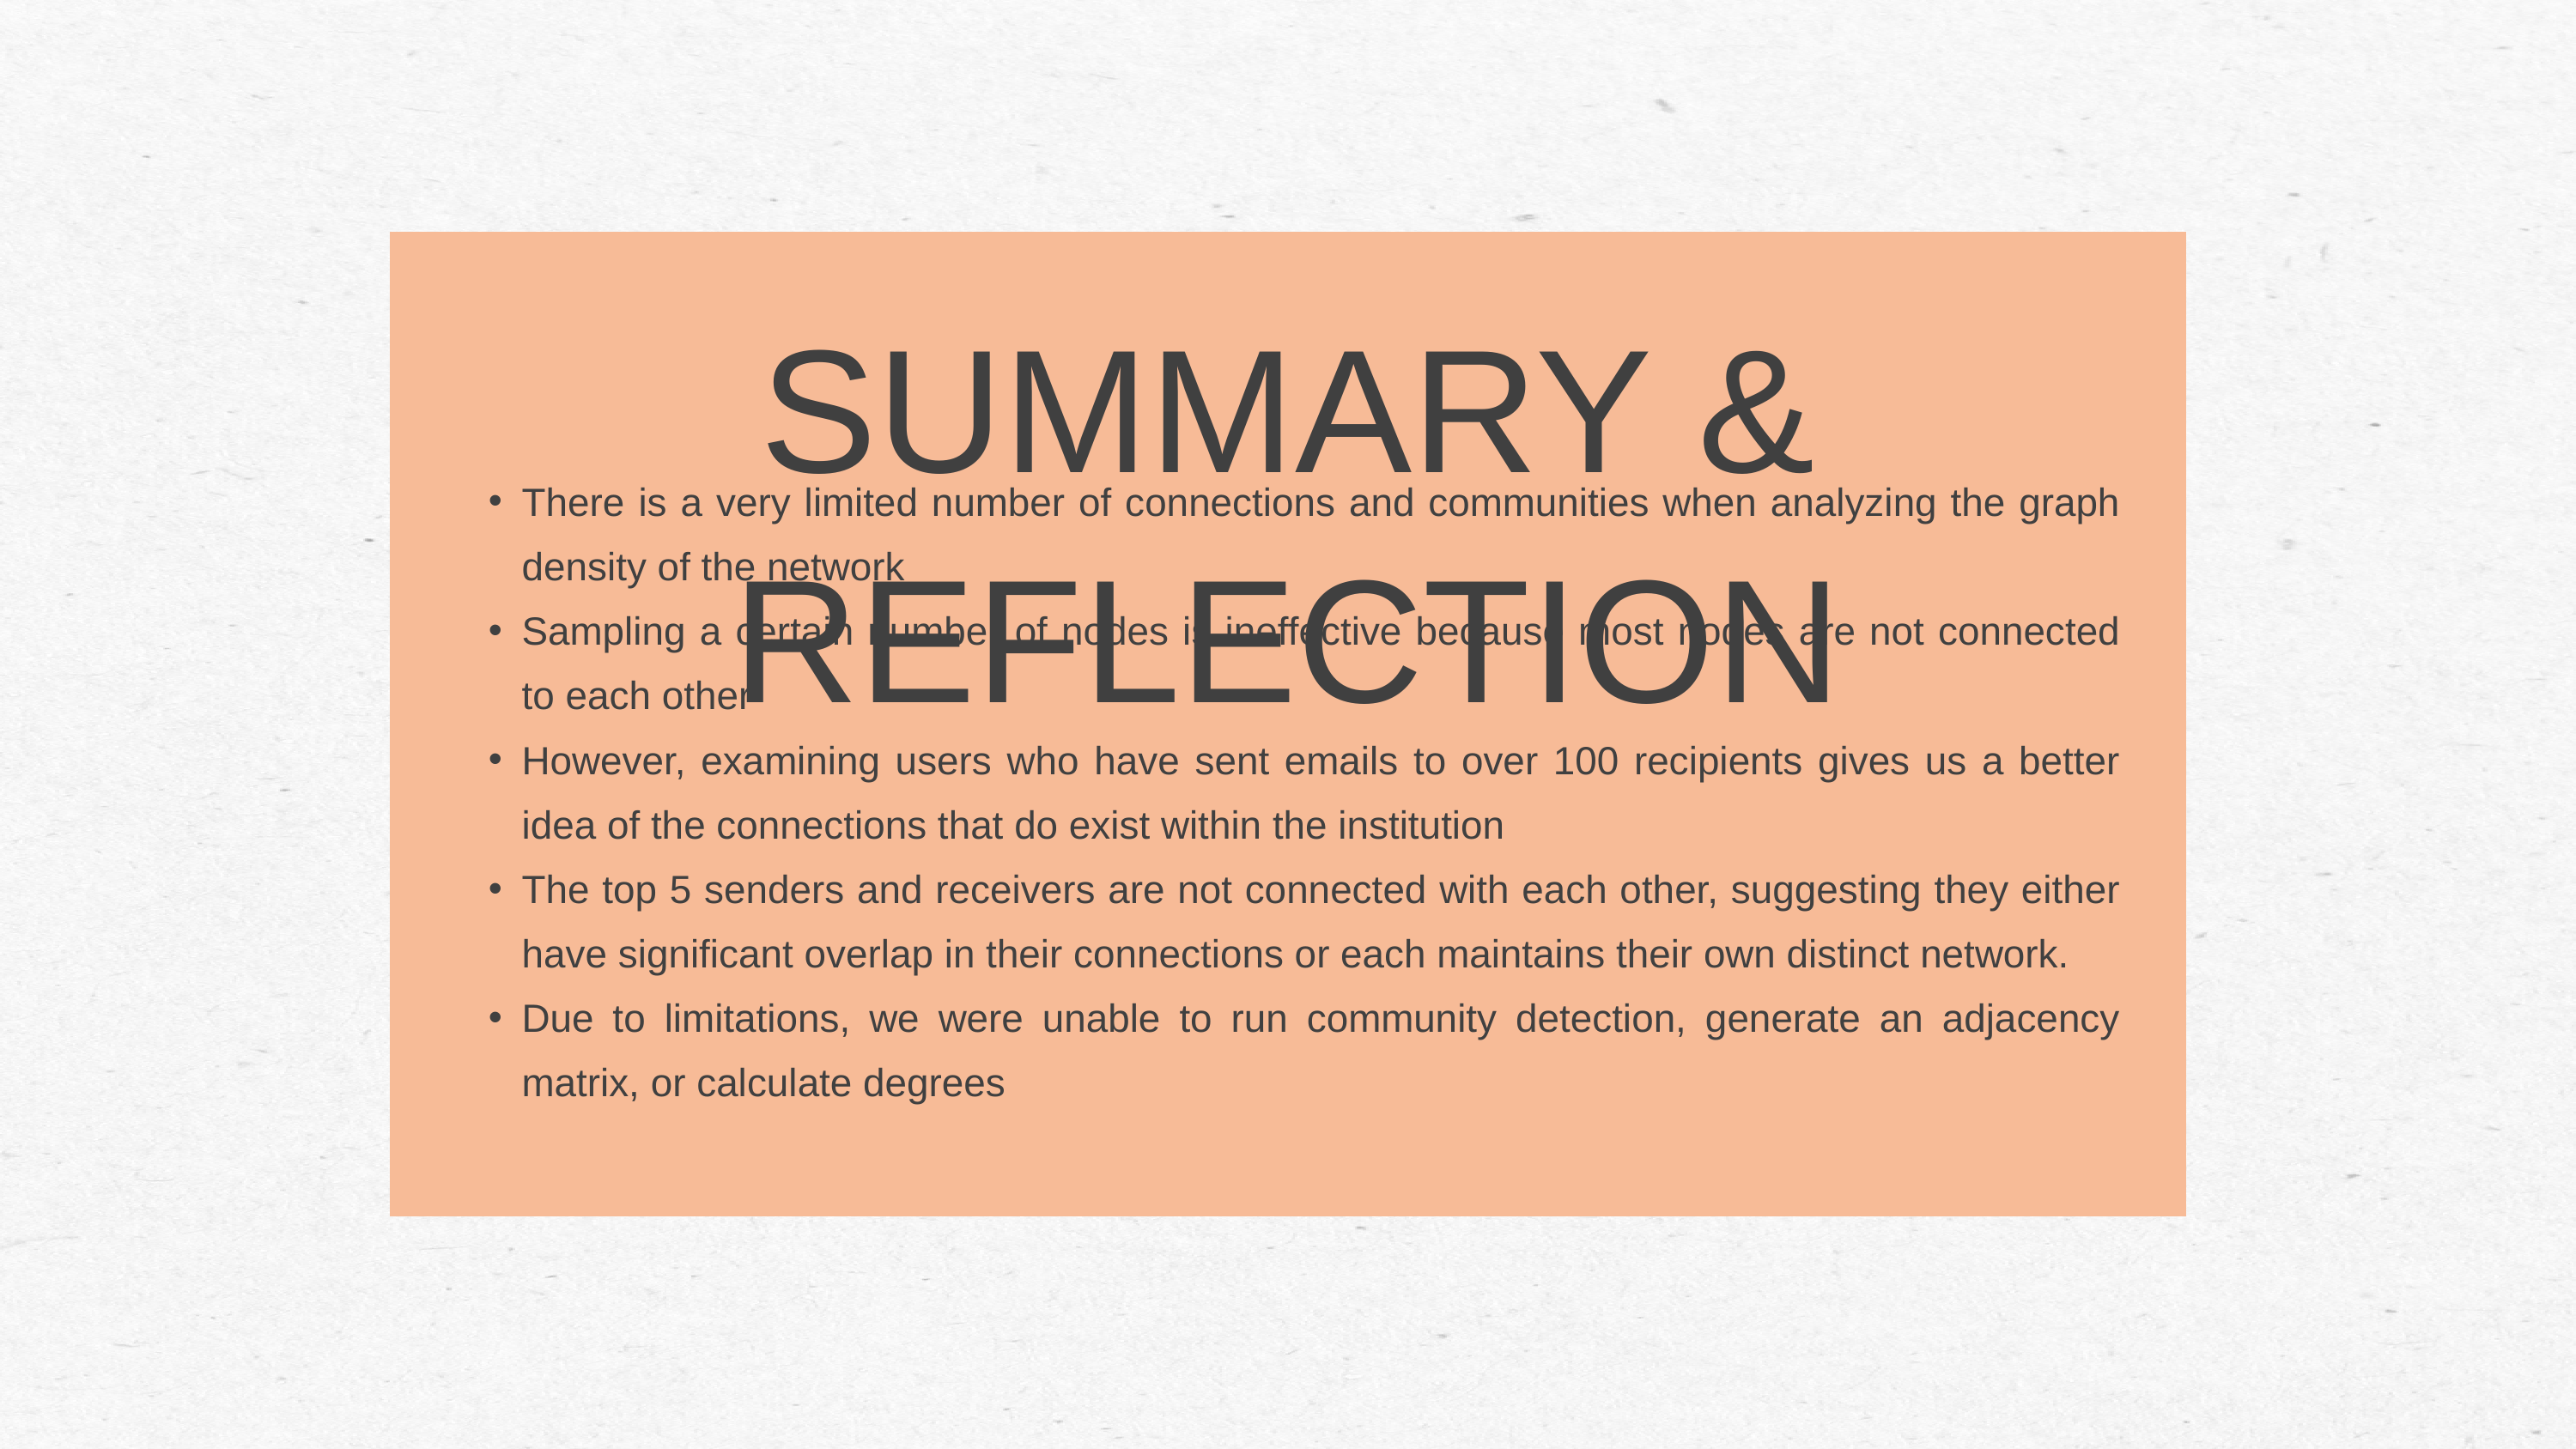

SUMMARY & REFLECTION
There is a very limited number of connections and communities when analyzing the graph density of the network
Sampling a certain number of nodes is ineffective because most nodes are not connected to each other
However, examining users who have sent emails to over 100 recipients gives us a better idea of the connections that do exist within the institution
The top 5 senders and receivers are not connected with each other, suggesting they either have significant overlap in their connections or each maintains their own distinct network.
Due to limitations, we were unable to run community detection, generate an adjacency matrix, or calculate degrees